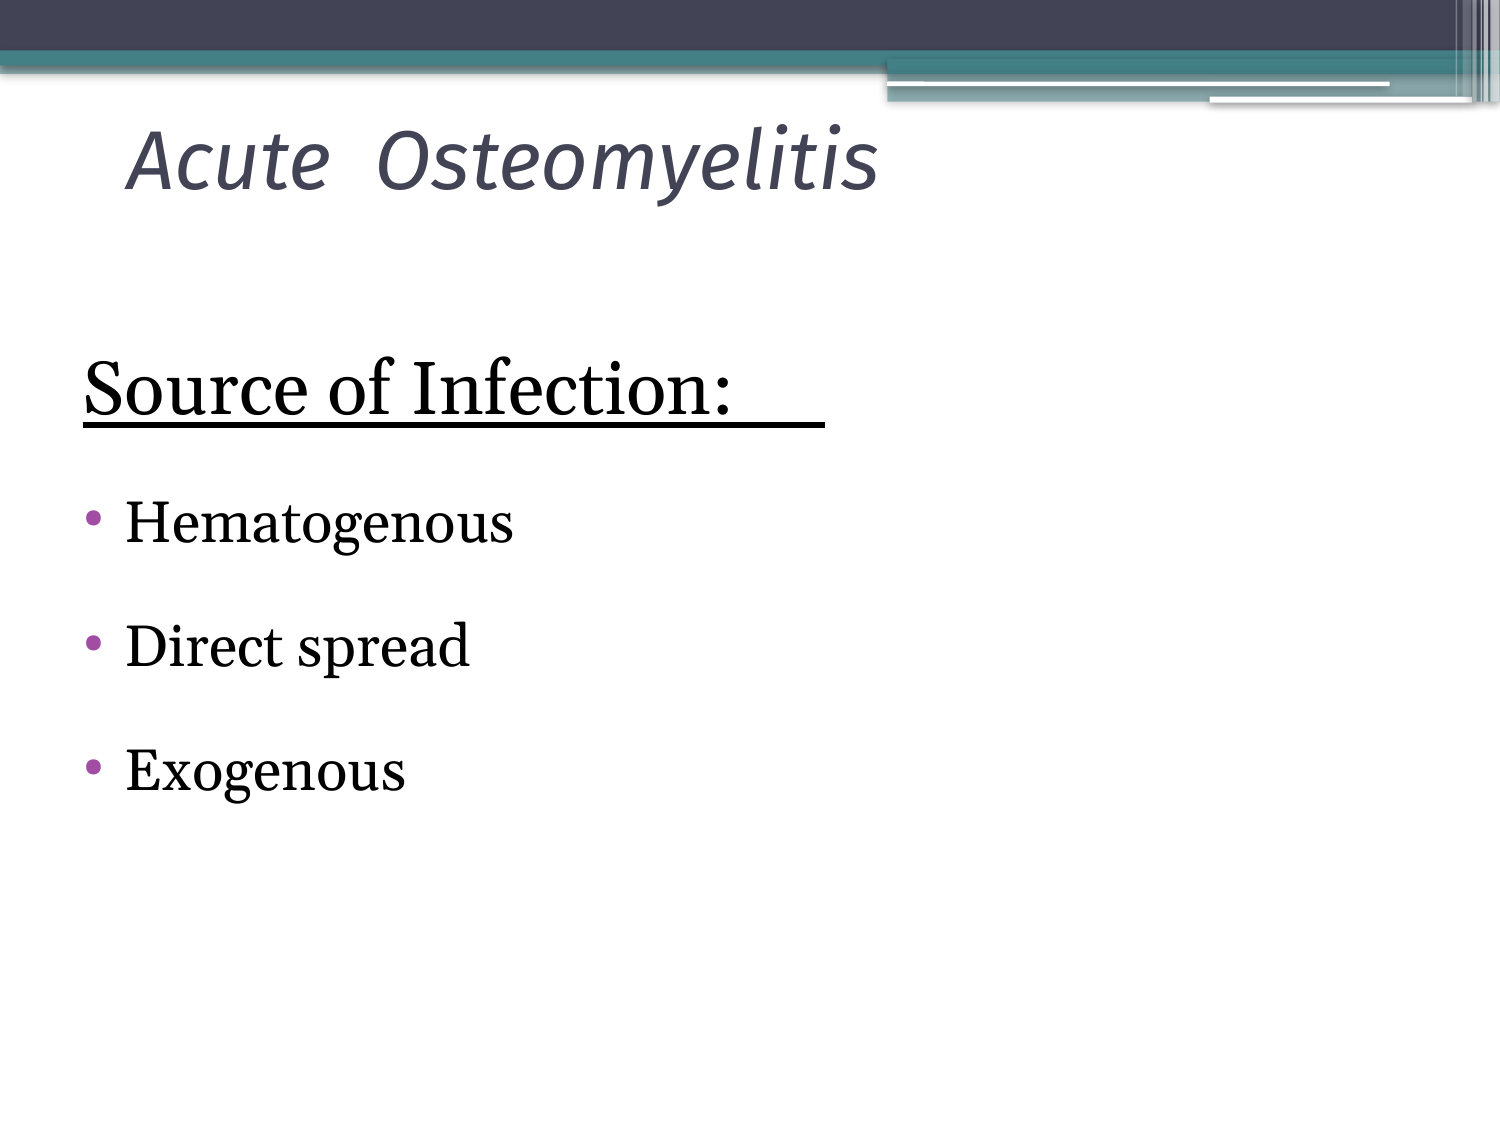

# Acute  Osteomyelitis
Source of Infection:

Hematogenous

Direct spread

Exogenous